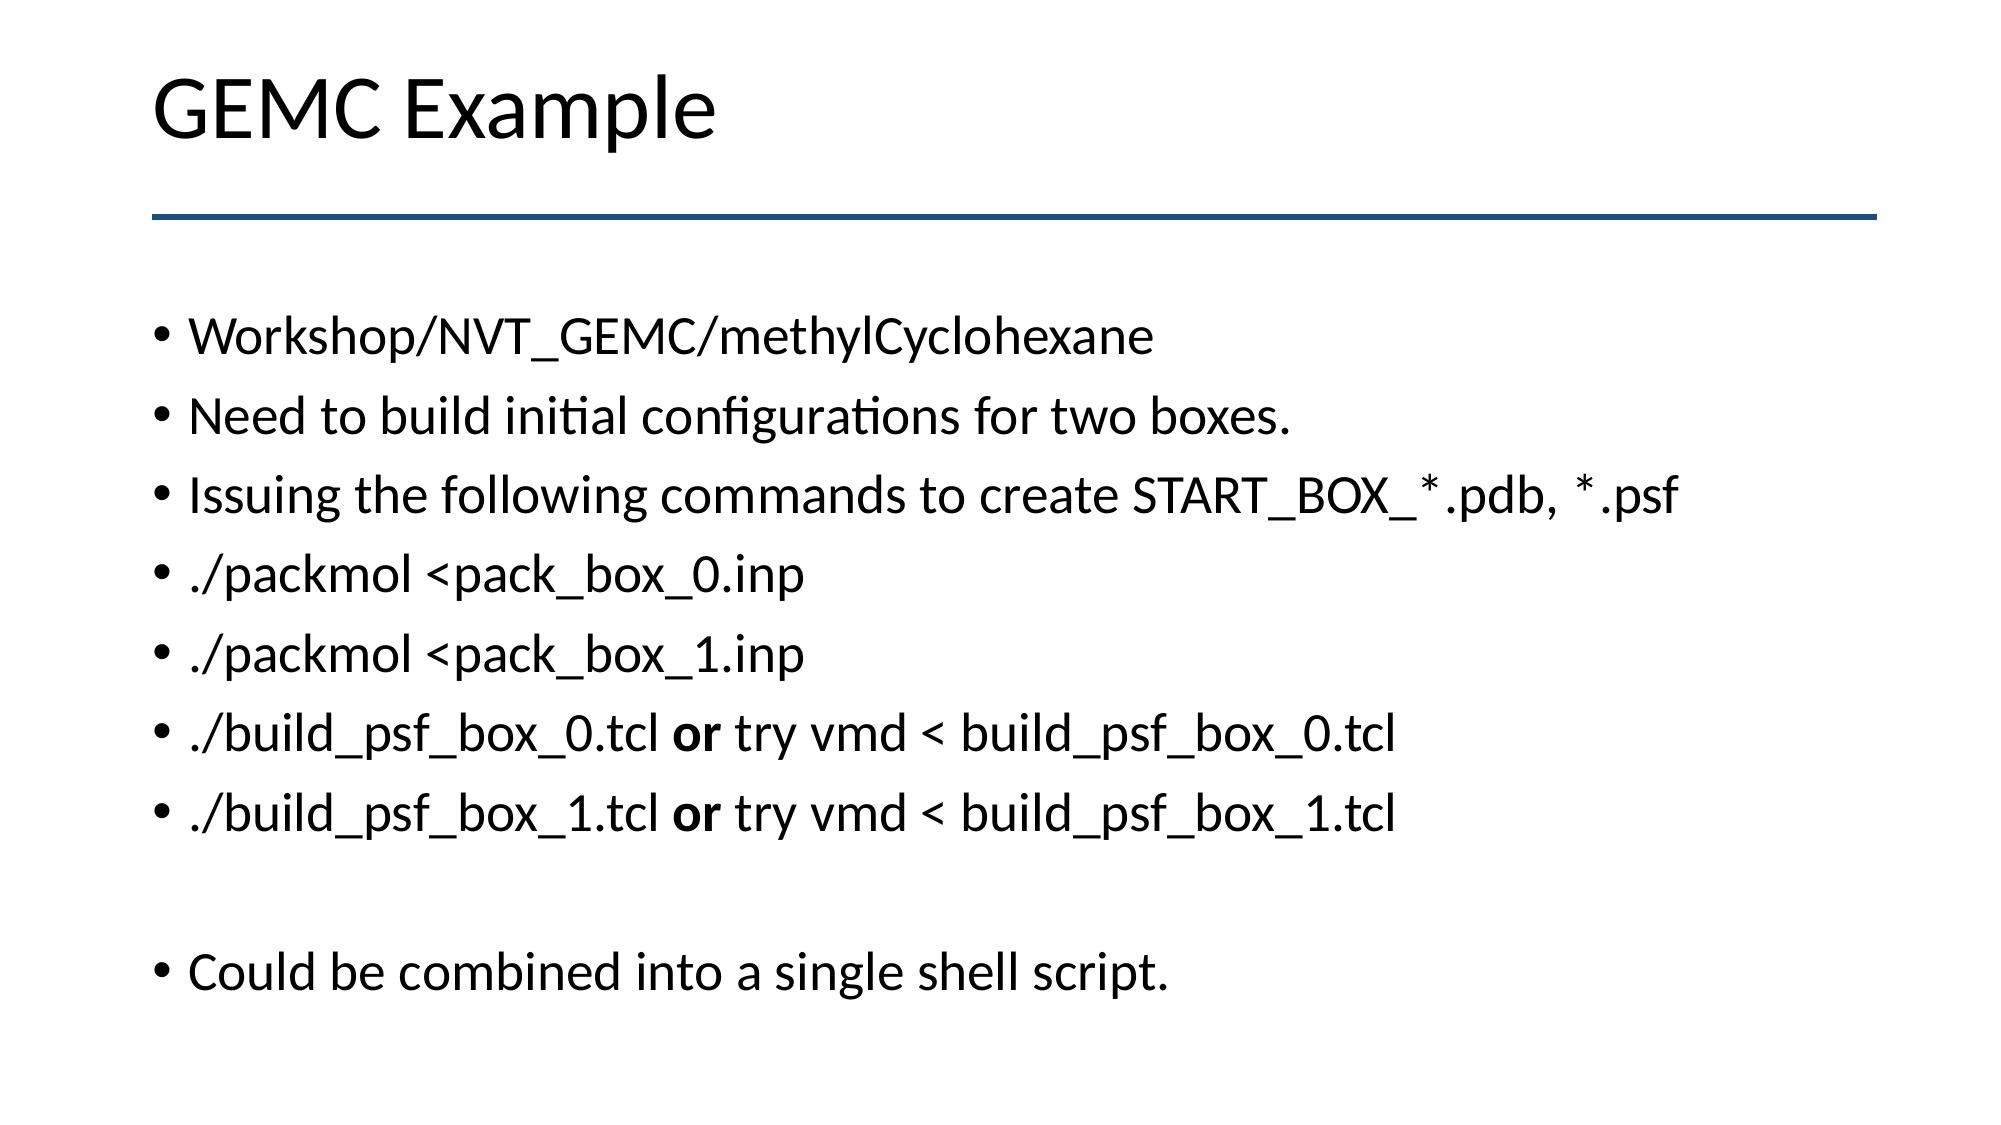

# GEMC Example
Workshop/NVT_GEMC/methylCyclohexane
Need to build initial configurations for two boxes.
Issuing the following commands to create START_BOX_*.pdb, *.psf
./packmol <pack_box_0.inp
./packmol <pack_box_1.inp
./build_psf_box_0.tcl or try vmd < build_psf_box_0.tcl
./build_psf_box_1.tcl or try vmd < build_psf_box_1.tcl

Could be combined into a single shell script.